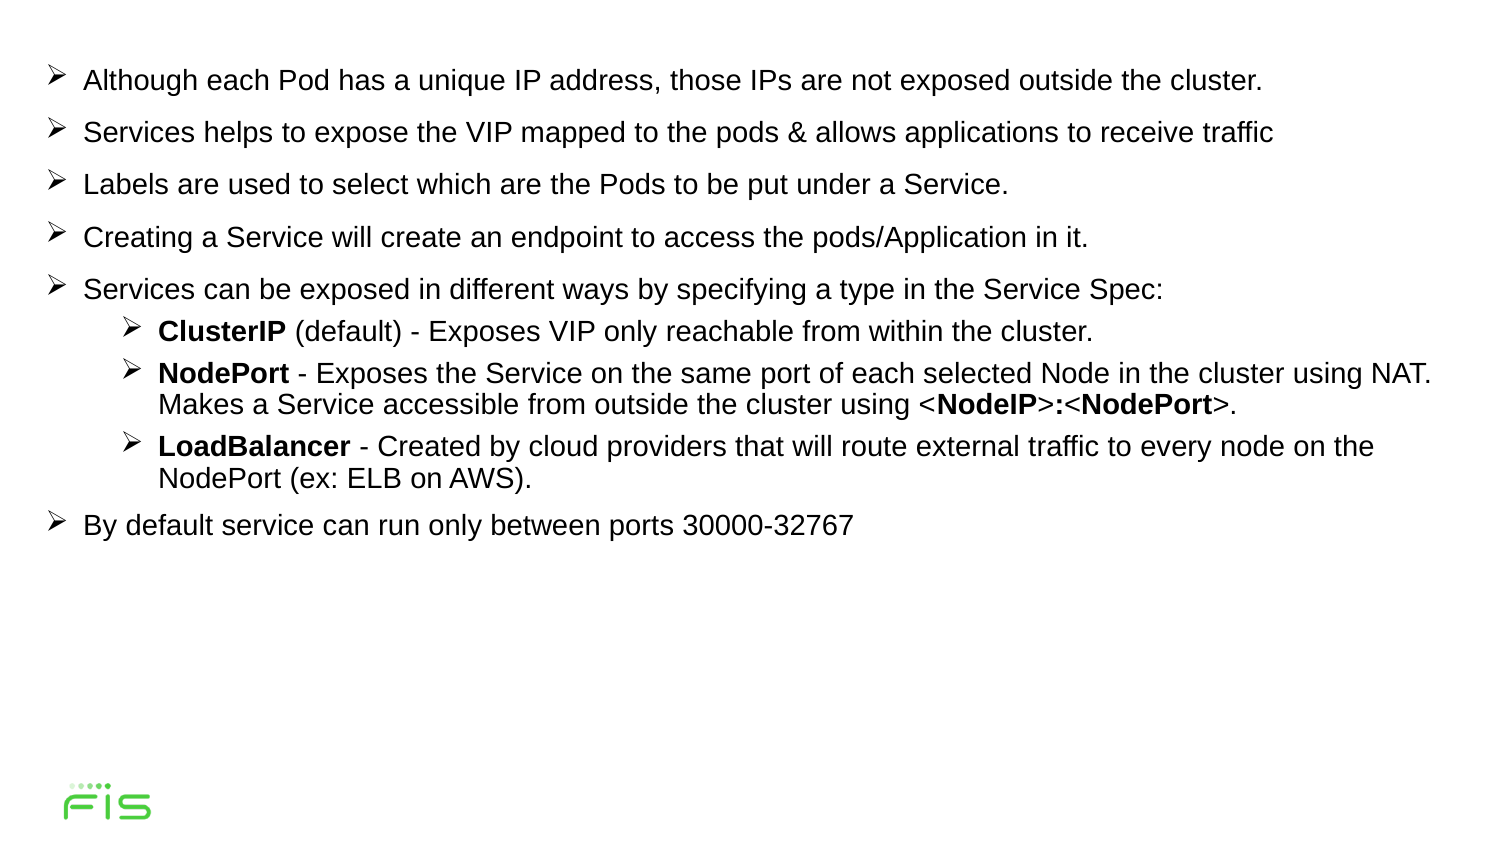

Although each Pod has a unique IP address, those IPs are not exposed outside the cluster.
Services helps to expose the VIP mapped to the pods & allows applications to receive traffic
Labels are used to select which are the Pods to be put under a Service.
Creating a Service will create an endpoint to access the pods/Application in it.
Services can be exposed in different ways by specifying a type in the Service Spec:
ClusterIP (default) - Exposes VIP only reachable from within the cluster.
NodePort - Exposes the Service on the same port of each selected Node in the cluster using NAT. Makes a Service accessible from outside the cluster using <NodeIP>:<NodePort>.
LoadBalancer - Created by cloud providers that will route external traffic to every node on the NodePort (ex: ELB on AWS).
By default service can run only between ports 30000-32767